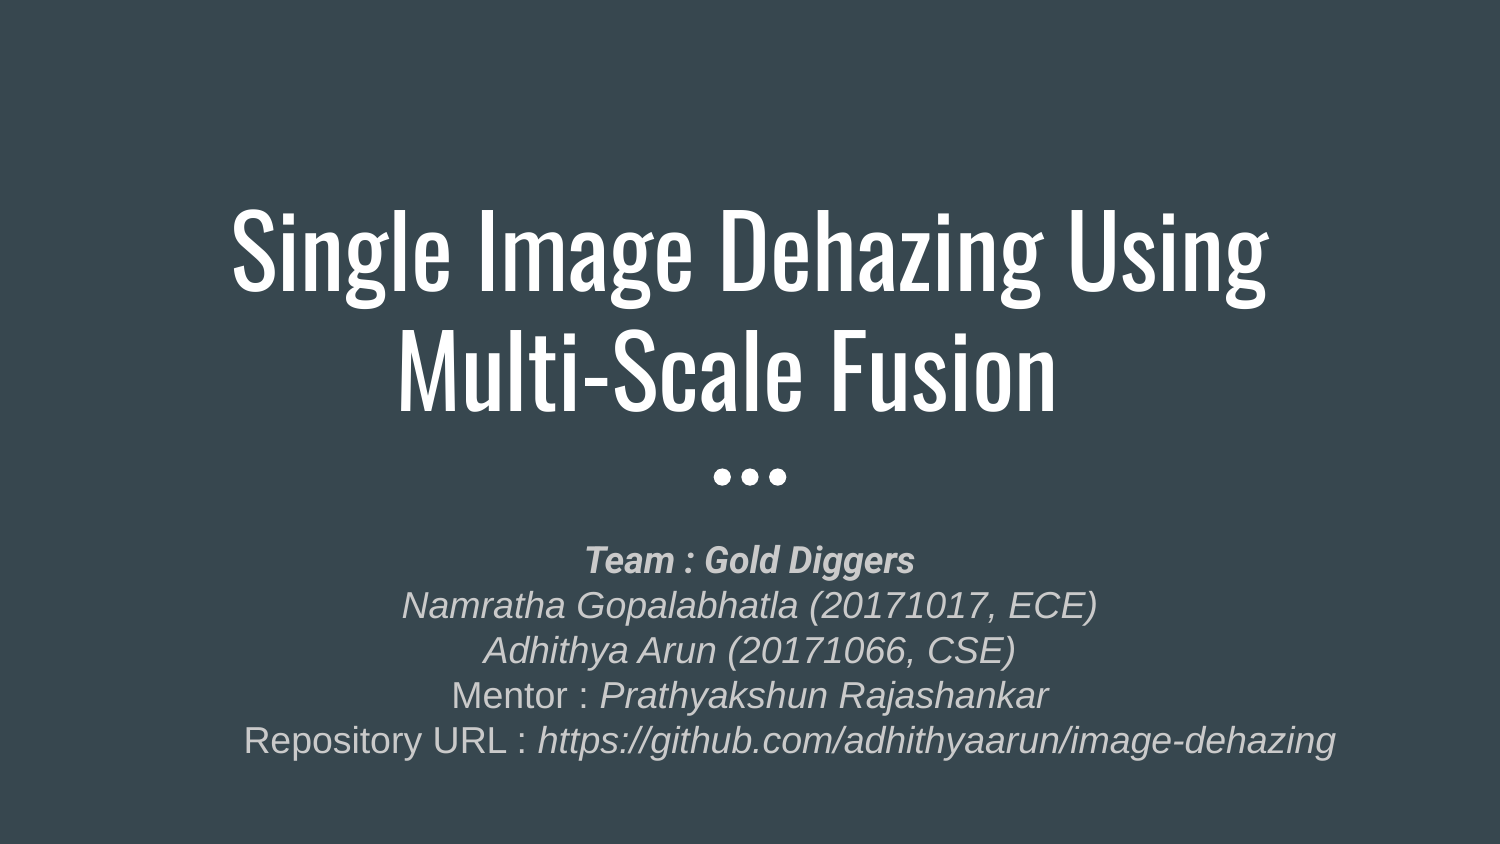

# Single Image Dehazing Using Multi-Scale Fusion
Team : Gold Diggers
Namratha Gopalabhatla (20171017, ECE)
Adhithya Arun (20171066, CSE)
Mentor : Prathyakshun Rajashankar
Repository URL : https://github.com/adhithyaarun/image-dehazing